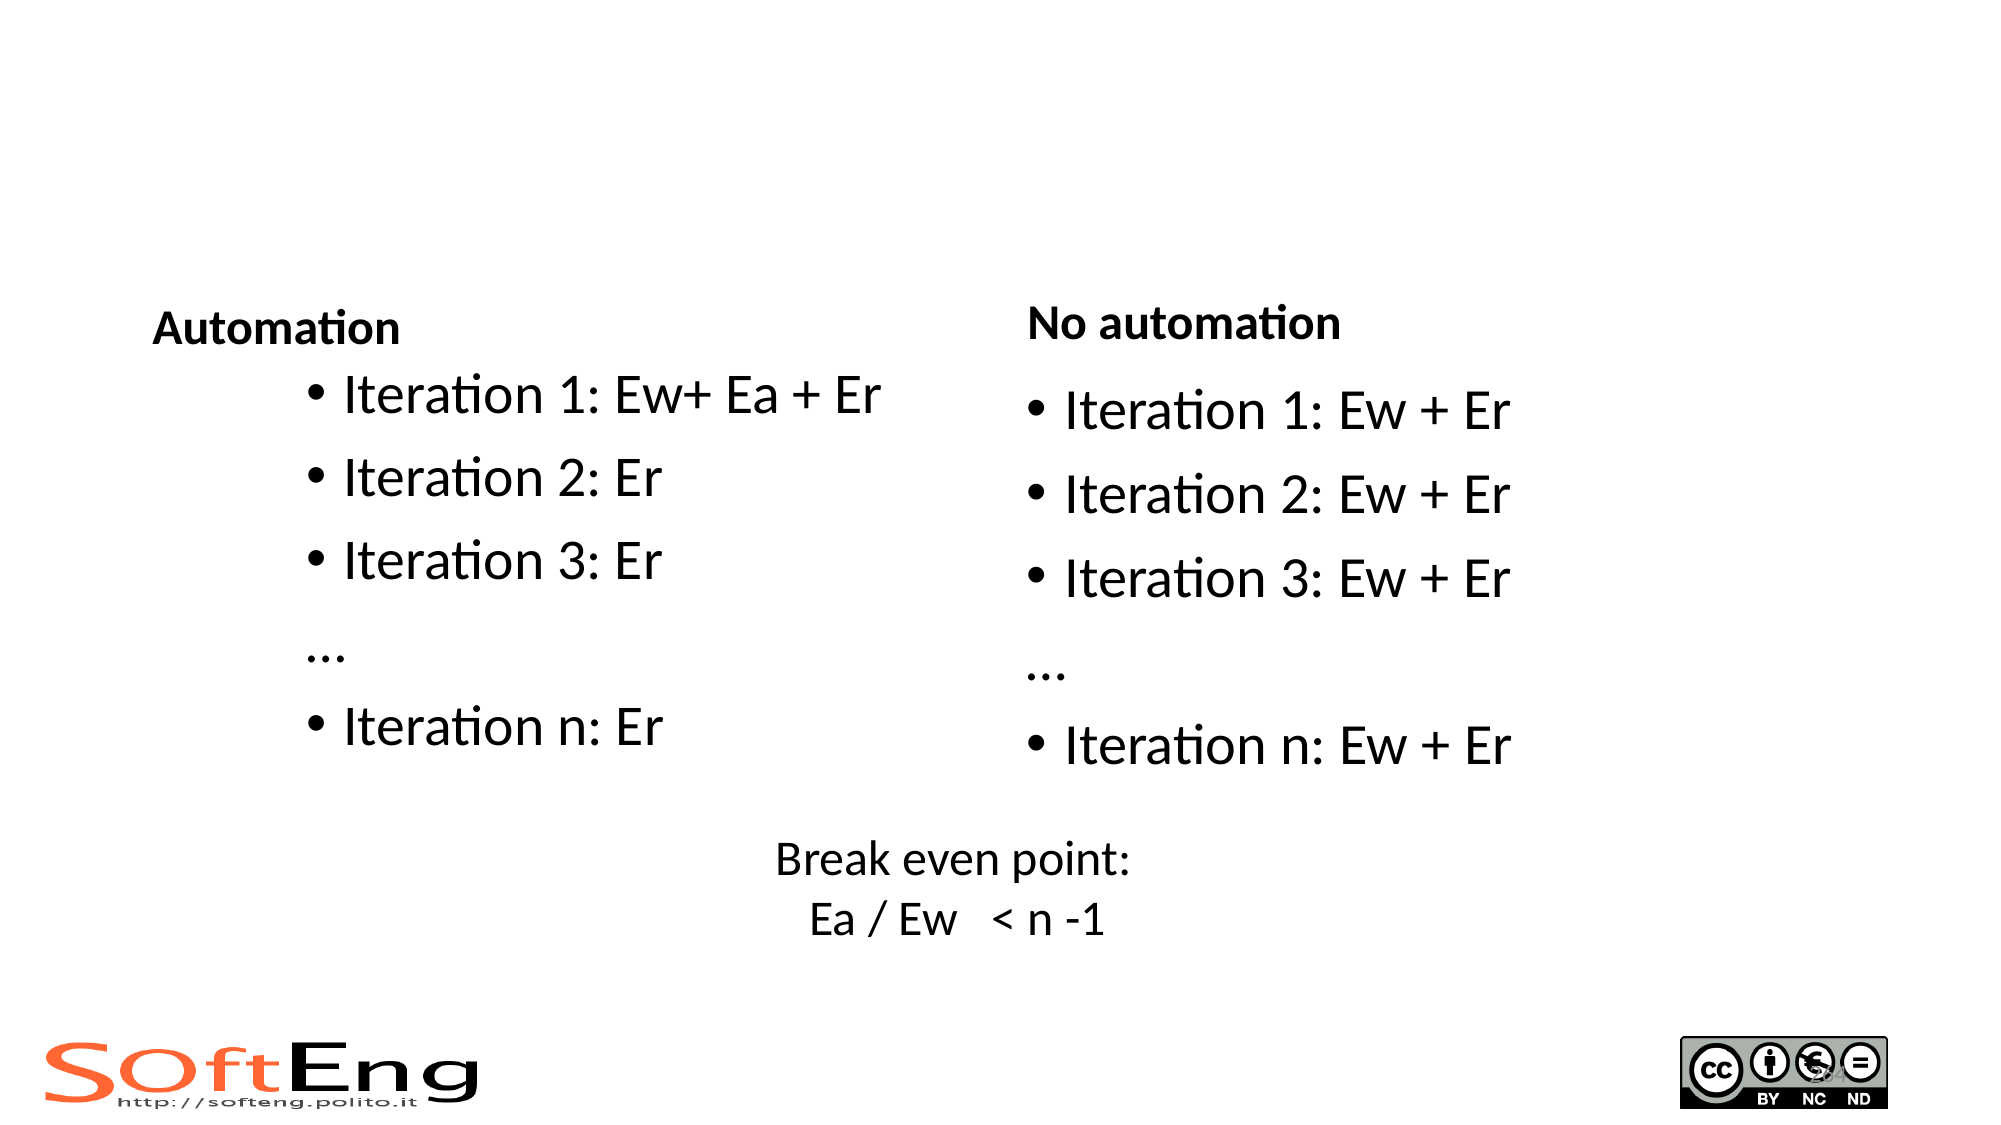

#
No automation
Automation
Iteration 1: Ew+ Ea + Er
Iteration 2: Er
Iteration 3: Er
…
Iteration n: Er
Iteration 1: Ew + Er
Iteration 2: Ew + Er
Iteration 3: Ew + Er
…
Iteration n: Ew + Er
 Break even point:
    Ea / Ew   < n -1
264